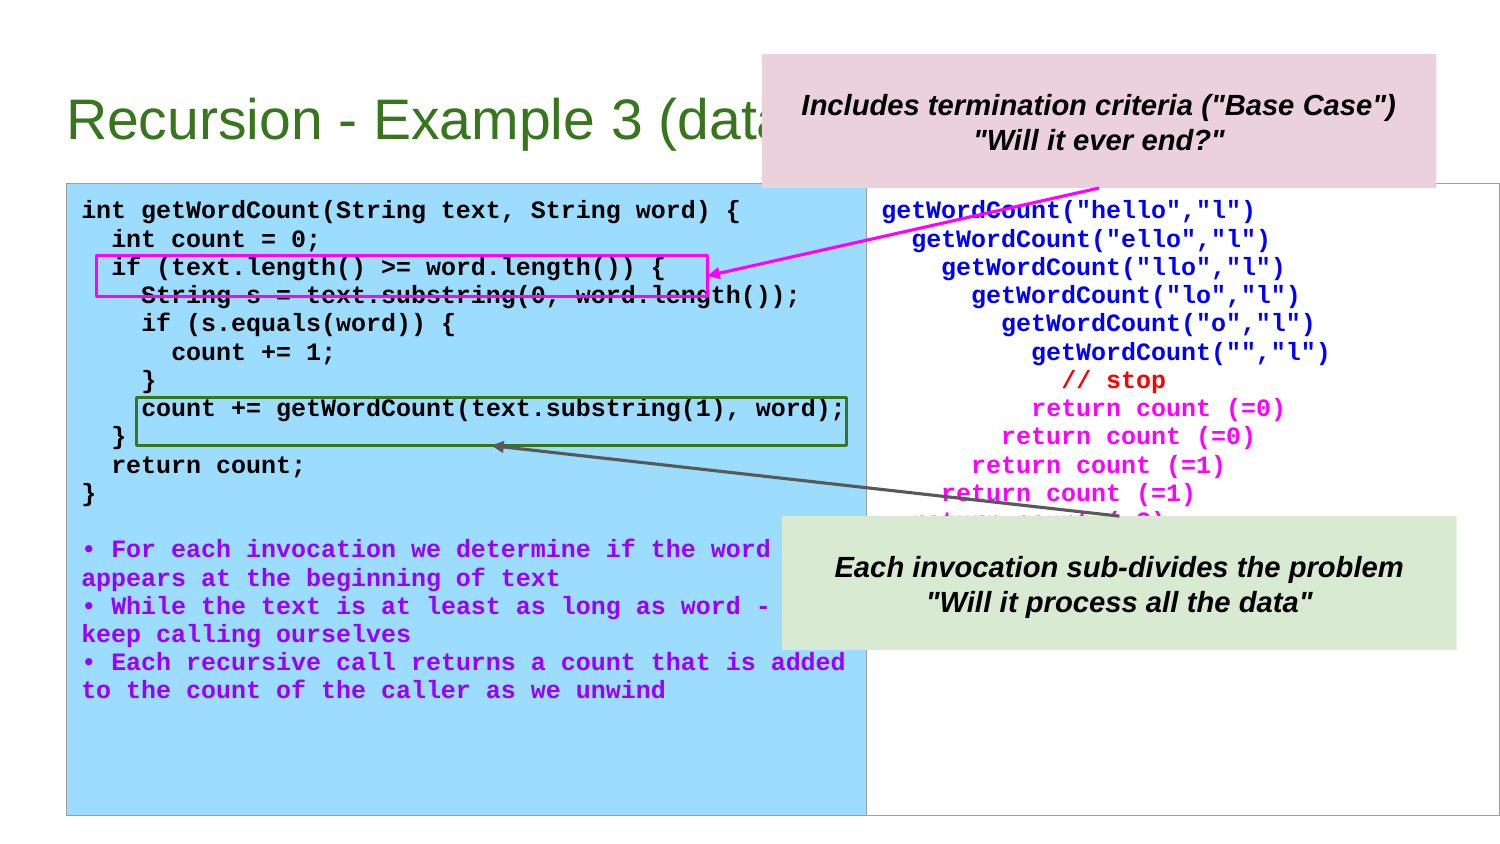

Includes termination criteria ("Base Case")
"Will it ever end?"
# Recursion - Example 3 (data aggregator)
| int getWordCount(String text, String word) { int count = 0; if (text.length() >= word.length()) { String s = text.substring(0, word.length()); if (s.equals(word)) { count += 1; } count += getWordCount(text.substring(1), word); } return count; } • For each invocation we determine if the word appears at the beginning of text • While the text is at least as long as word - we keep calling ourselves • Each recursive call returns a count that is added to the count of the caller as we unwind | getWordCount("hello","l") getWordCount("ello","l") getWordCount("llo","l") getWordCount("lo","l") getWordCount("o","l") getWordCount("","l") // stop return count (=0) return count (=0) return count (=1) return count (=1) return count (=2) return count (=2) |
| --- | --- |

Each invocation sub-divides the problem
"Will it process all the data"